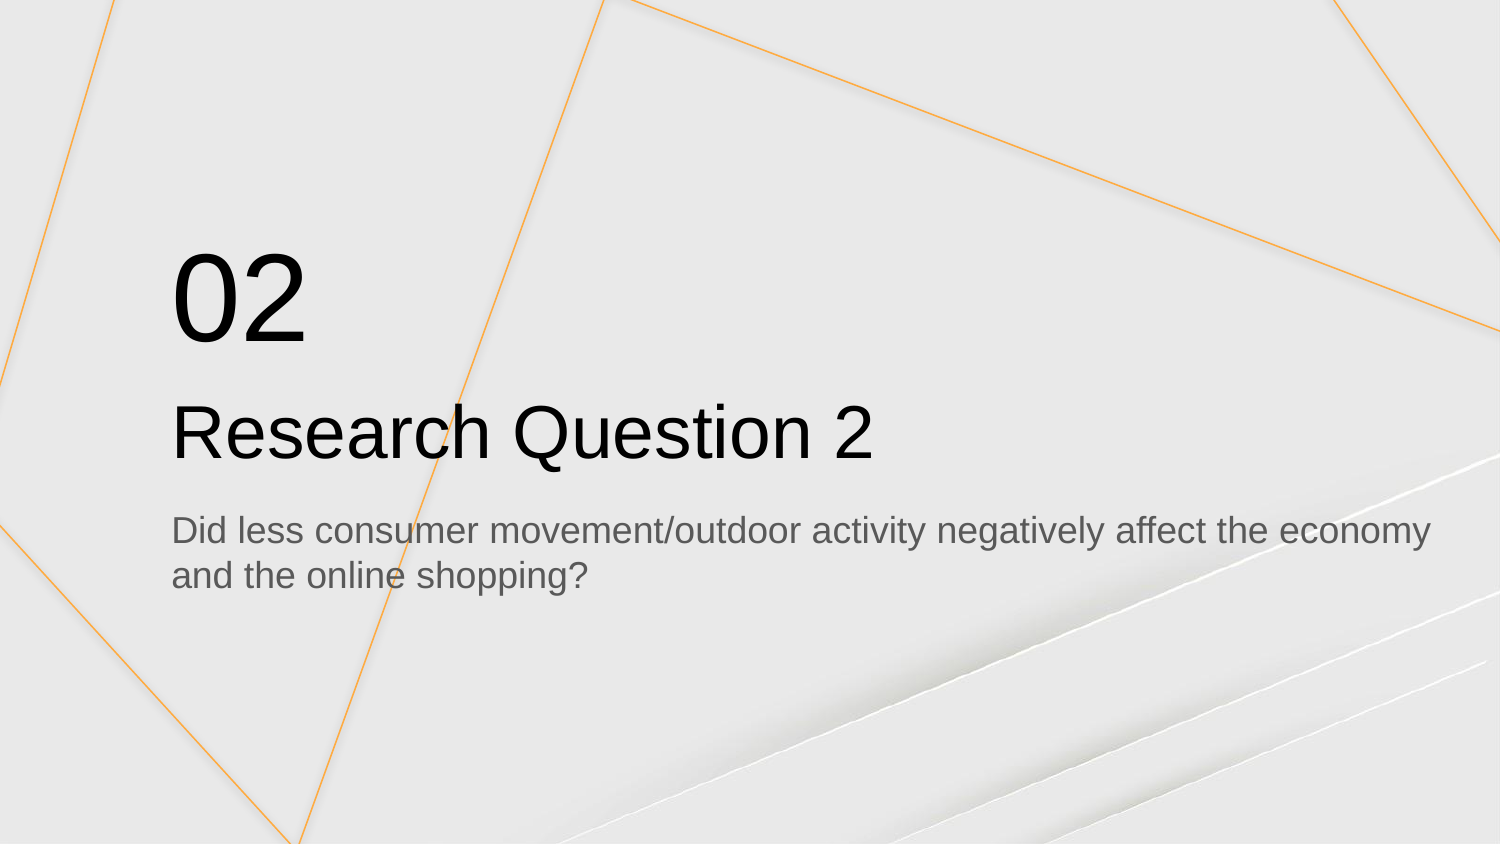

02
# Research Question 2
Did less consumer movement/outdoor activity negatively affect the economy and the online shopping?